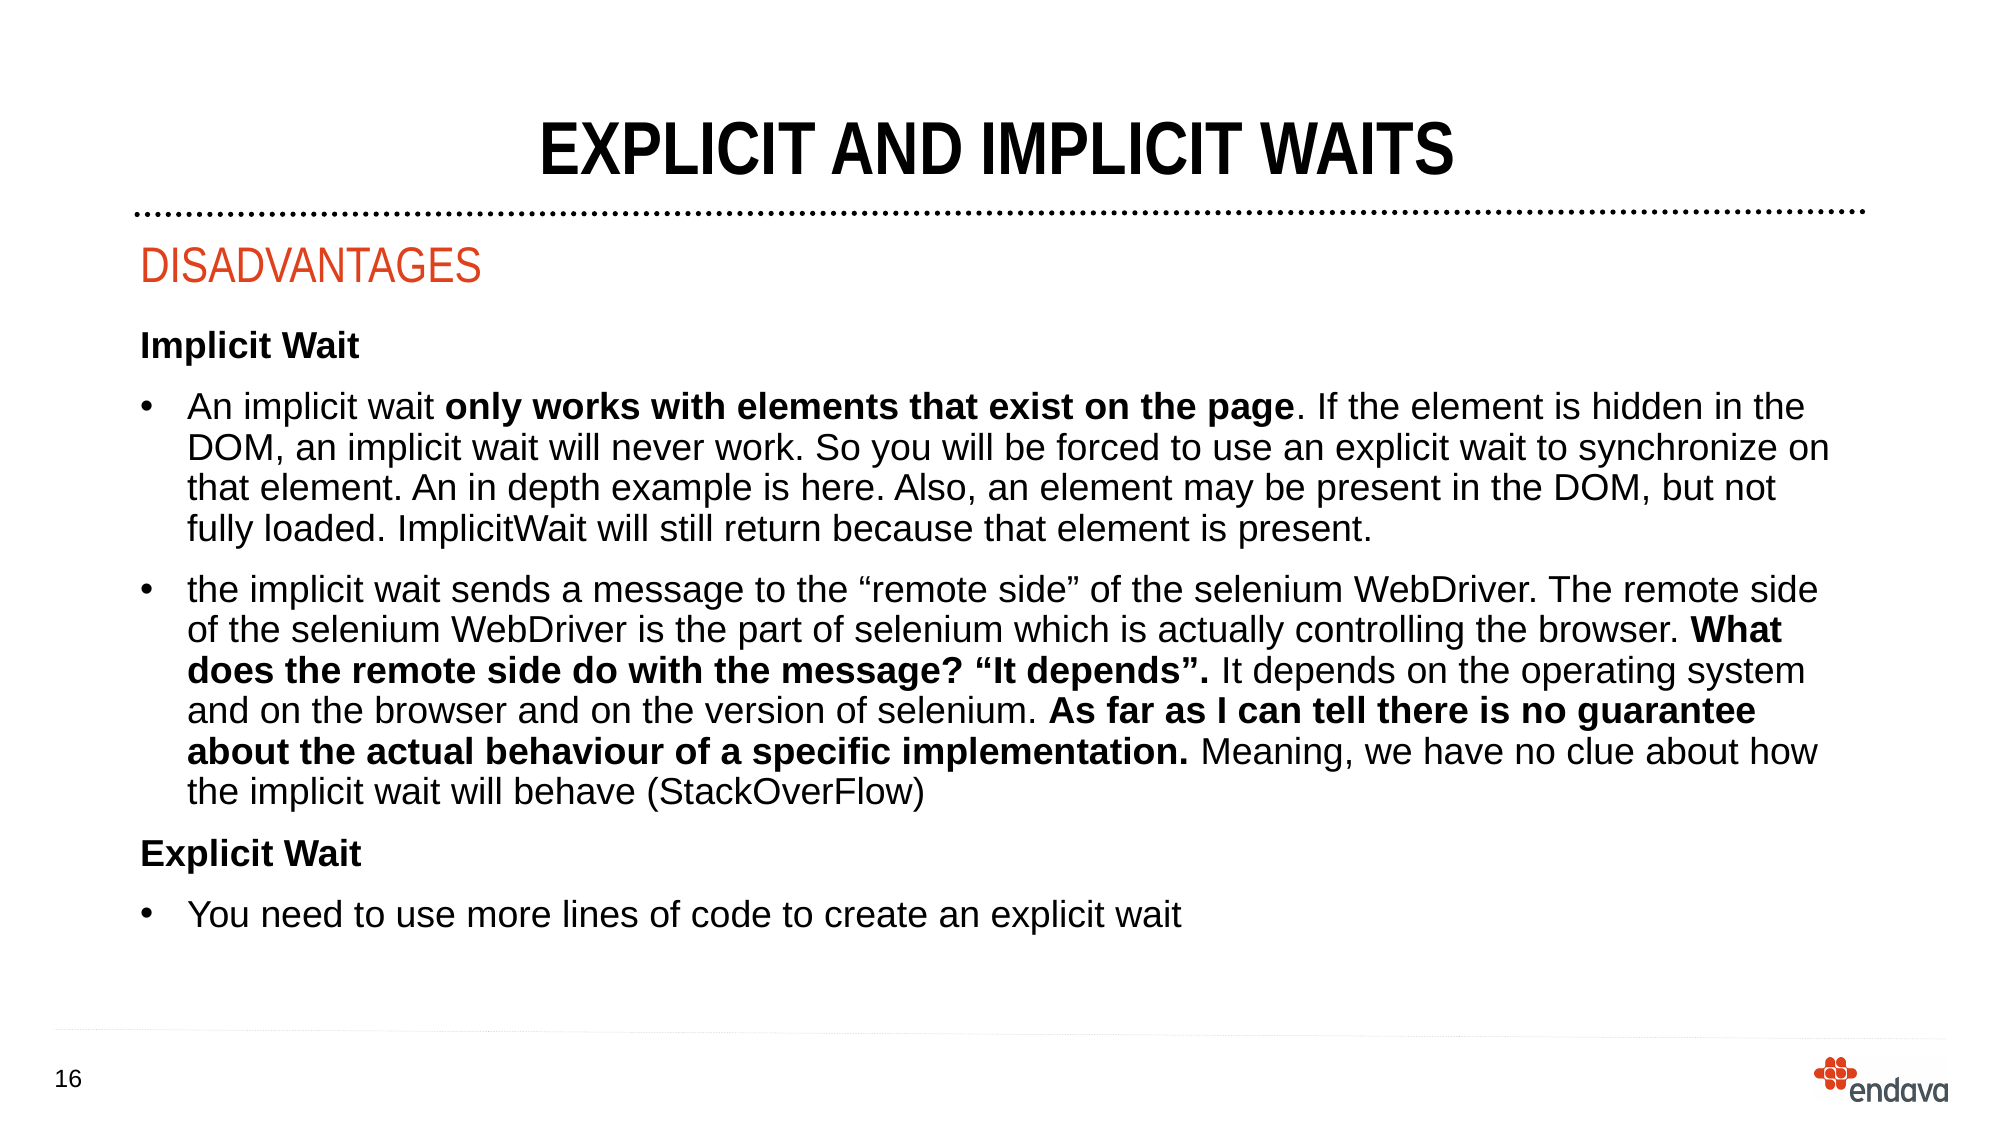

# EXPLICIT AND IMPLICIT WAITS
Disadvantages

Implicit Wait
An implicit wait only works with elements that exist on the page. If the element is hidden in the DOM, an implicit wait will never work. So you will be forced to use an explicit wait to synchronize on that element. An in depth example is here. Also, an element may be present in the DOM, but not fully loaded. ImplicitWait will still return because that element is present.
the implicit wait sends a message to the “remote side” of the selenium WebDriver. The remote side of the selenium WebDriver is the part of selenium which is actually controlling the browser. What does the remote side do with the message? “It depends”. It depends on the operating system and on the browser and on the version of selenium. As far as I can tell there is no guarantee about the actual behaviour of a specific implementation. Meaning, we have no clue about how the implicit wait will behave (StackOverFlow)
Explicit Wait
You need to use more lines of code to create an explicit wait